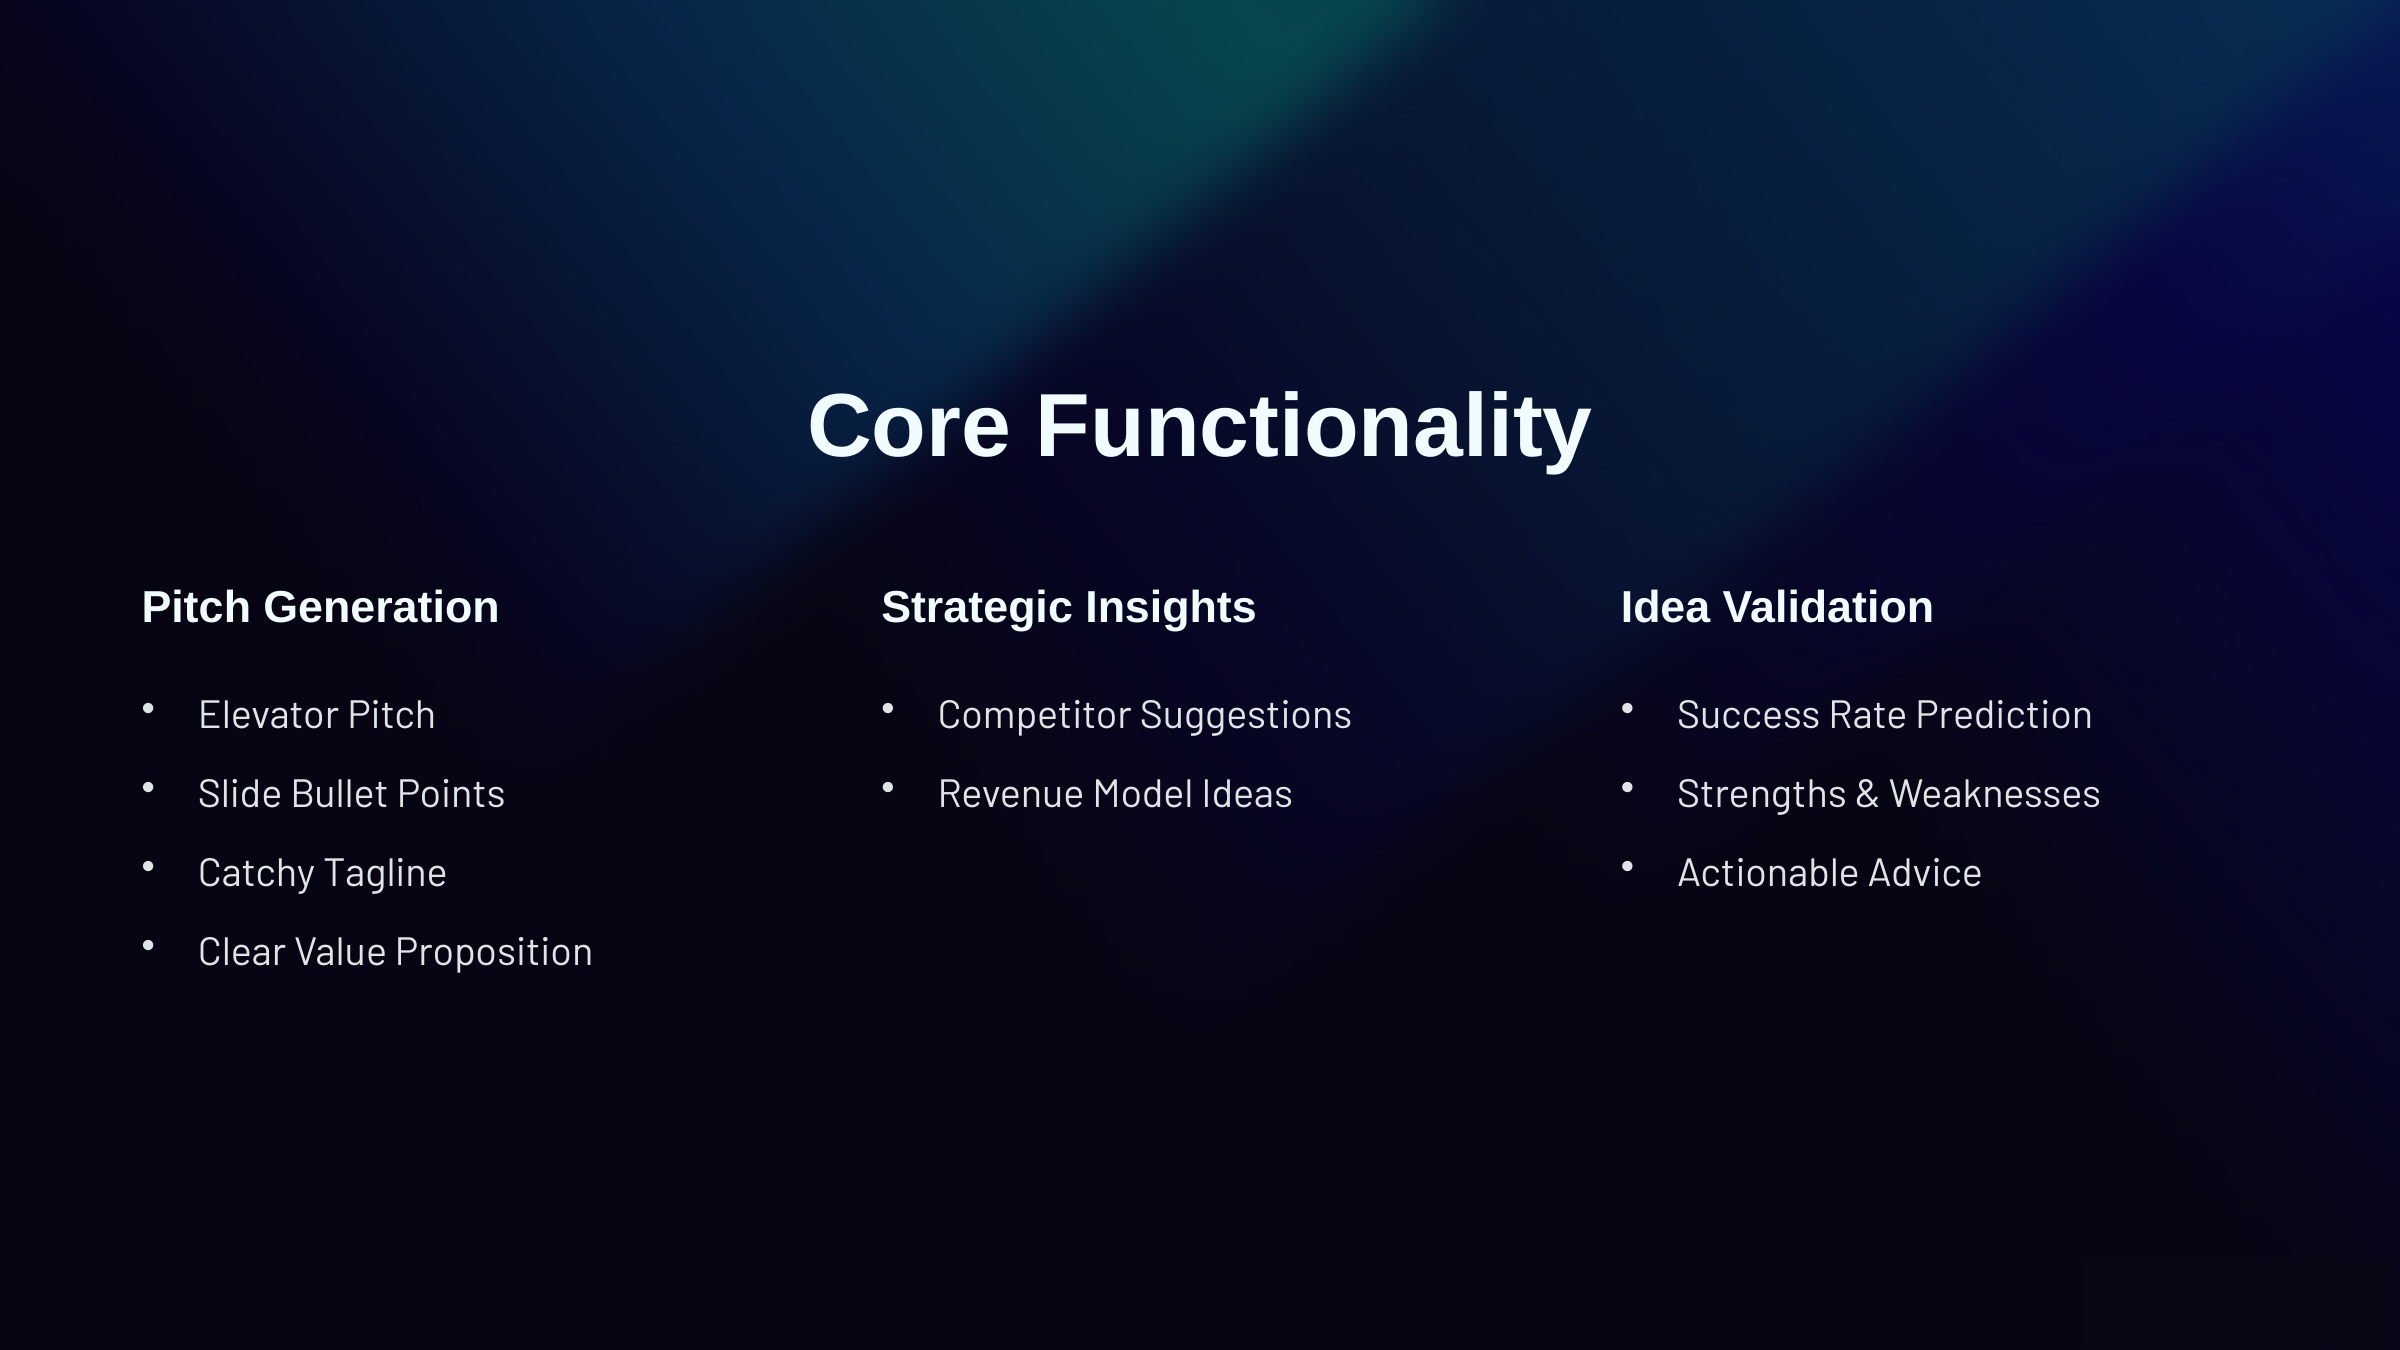

Core Functionality
Pitch Generation
Strategic Insights
Idea Validation
Elevator Pitch
Competitor Suggestions
Success Rate Prediction
Slide Bullet Points
Revenue Model Ideas
Strengths & Weaknesses
Catchy Tagline
Actionable Advice
Clear Value Proposition